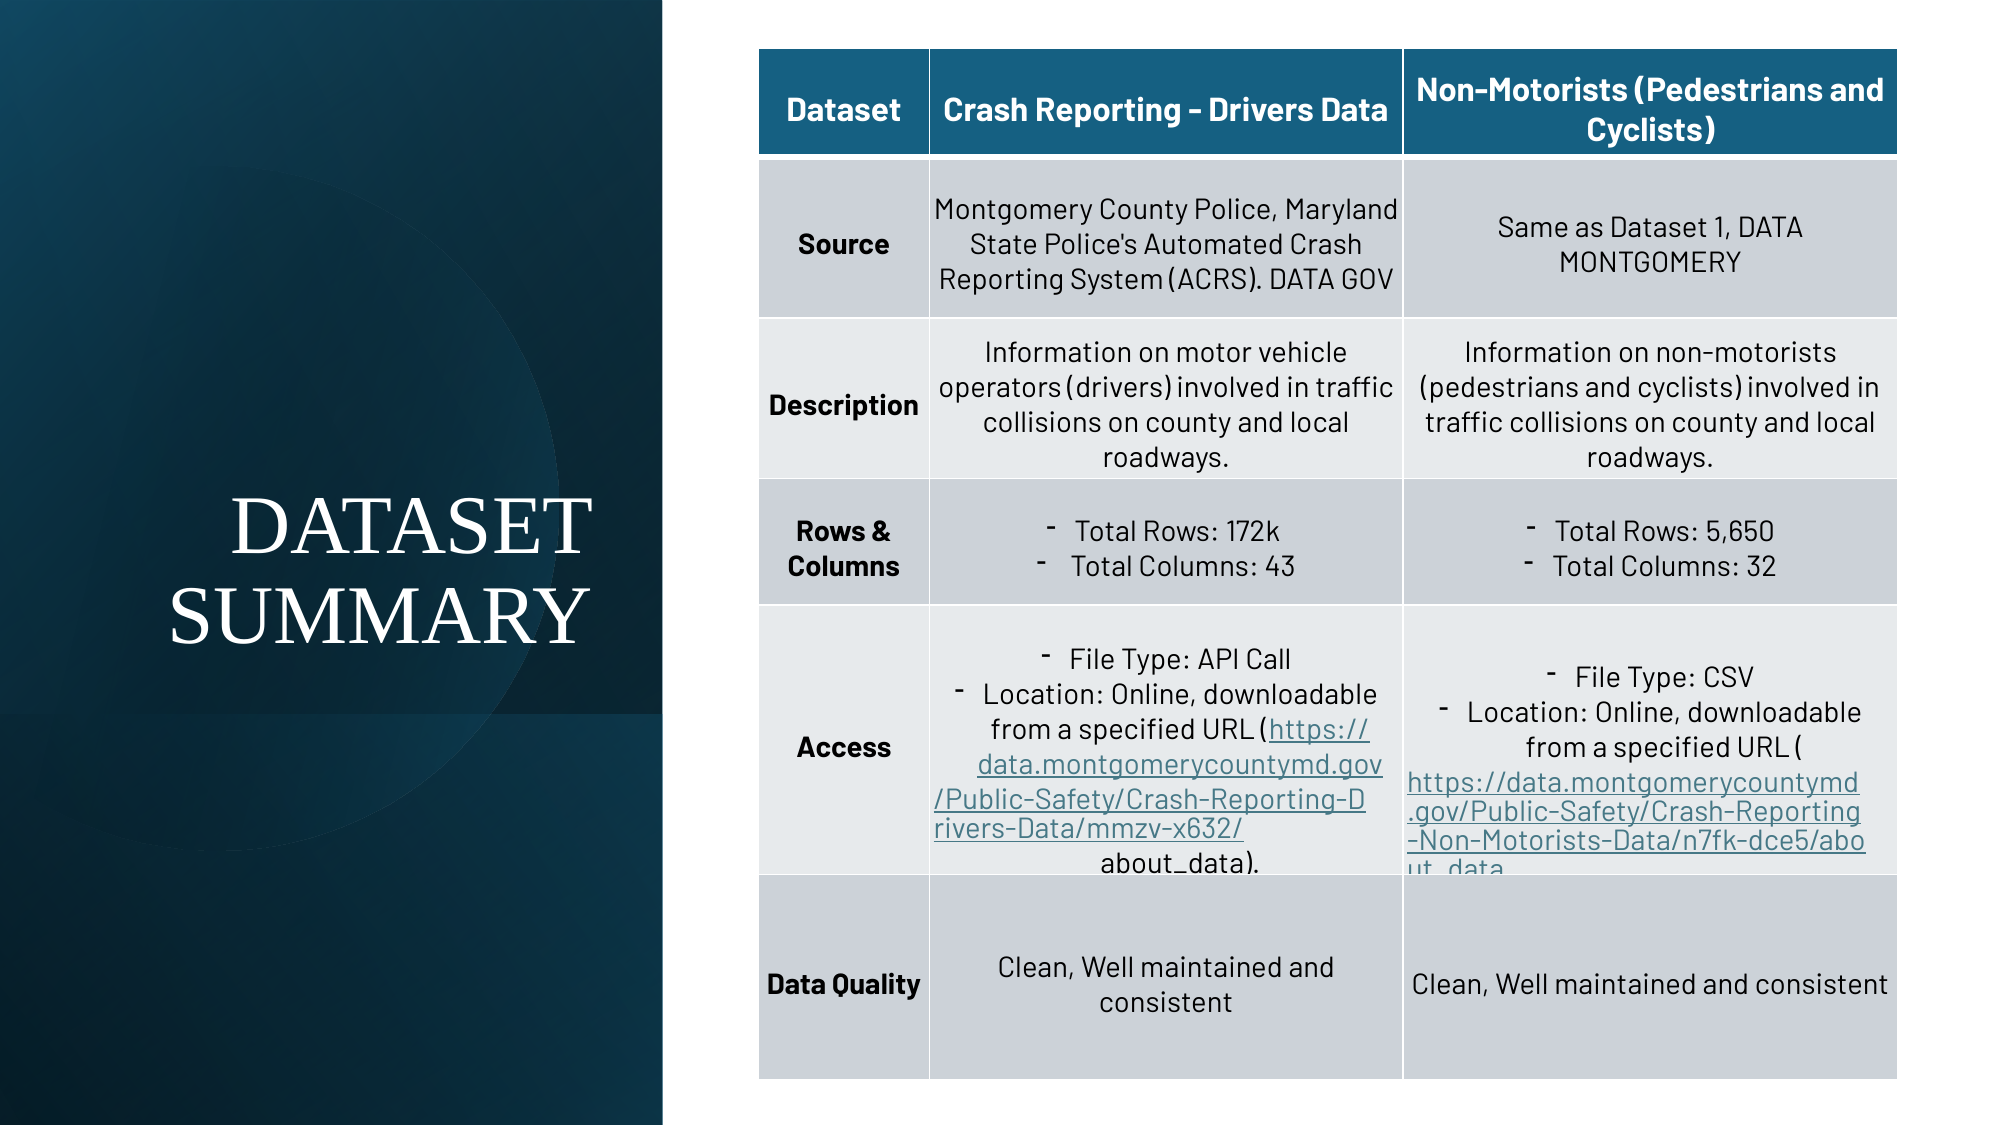

| Dataset | Crash Reporting - Drivers Data | Non-Motorists (Pedestrians and Cyclists) |
| --- | --- | --- |
| Source | Montgomery County Police, Maryland State Police's Automated Crash Reporting System (ACRS). DATA GOV | Same as Dataset 1, DATA MONTGOMERY |
| Description | Information on motor vehicle operators (drivers) involved in traffic collisions on county and local roadways. | Information on non-motorists (pedestrians and cyclists) involved in traffic collisions on county and local roadways. |
| Rows & Columns | Total Rows: 172k Total Columns: 43 | Total Rows: 5,650 Total Columns: 32 |
| Access | File Type: API Call Location: Online, downloadable from a specified URL (https://data.montgomerycountymd.gov/Public-Safety/Crash-Reporting-Drivers-Data/mmzv-x632/about\_data). | File Type: CSV Location: Online, downloadable from a specified URL (https://data.montgomerycountymd.gov/Public-Safety/Crash-Reporting-Non-Motorists-Data/n7fk-dce5/about\_data) |
| Data Quality | Clean, Well maintained and consistent | Clean, Well maintained and consistent |

# DATASET SUMMARY